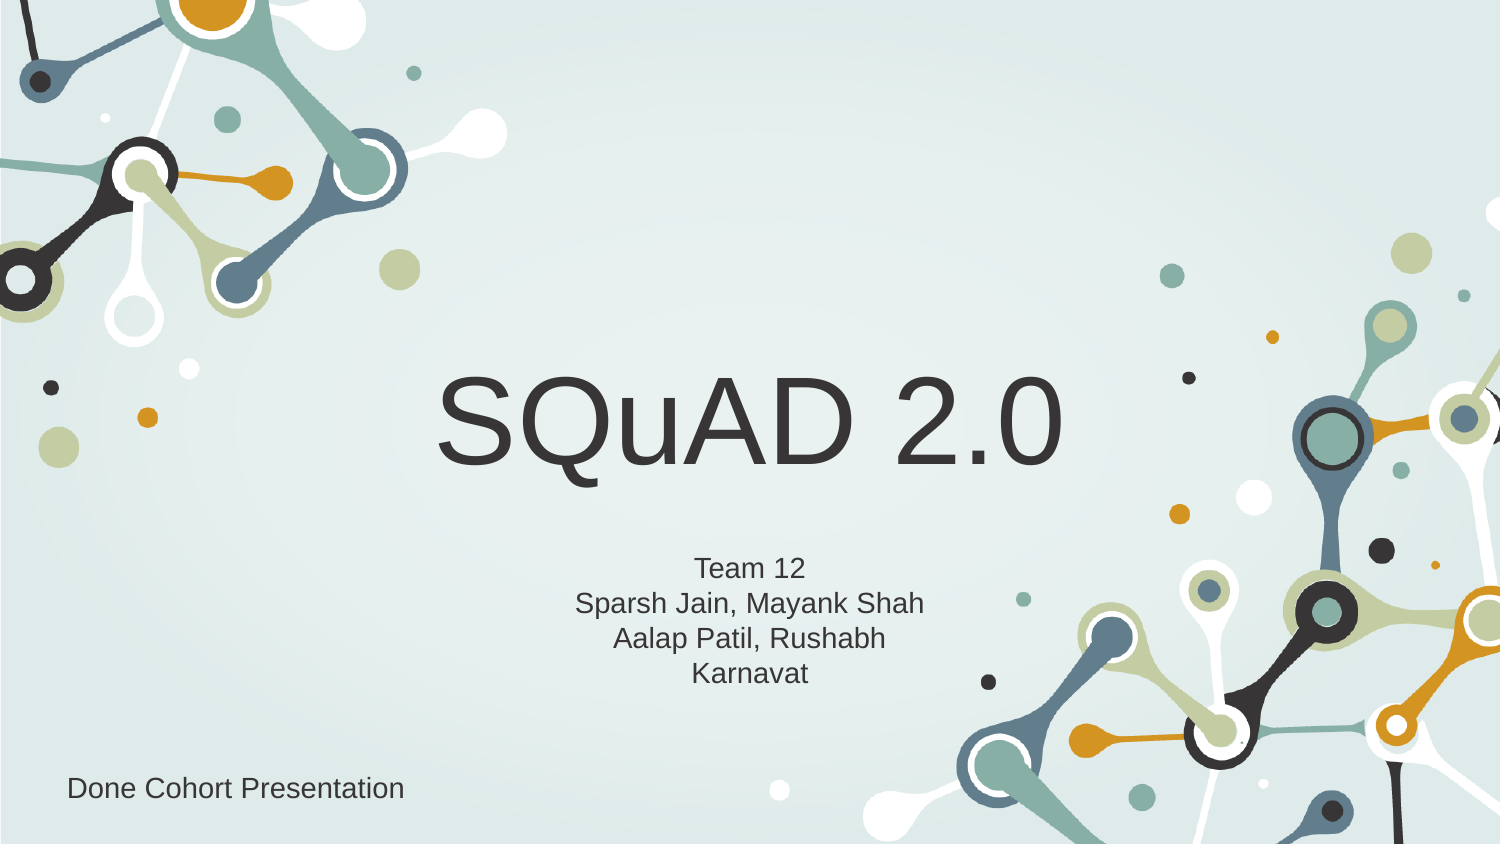

# SQuAD 2.0
Team 12
Sparsh Jain, Mayank Shah
Aalap Patil, Rushabh Karnavat

Done Cohort Presentation